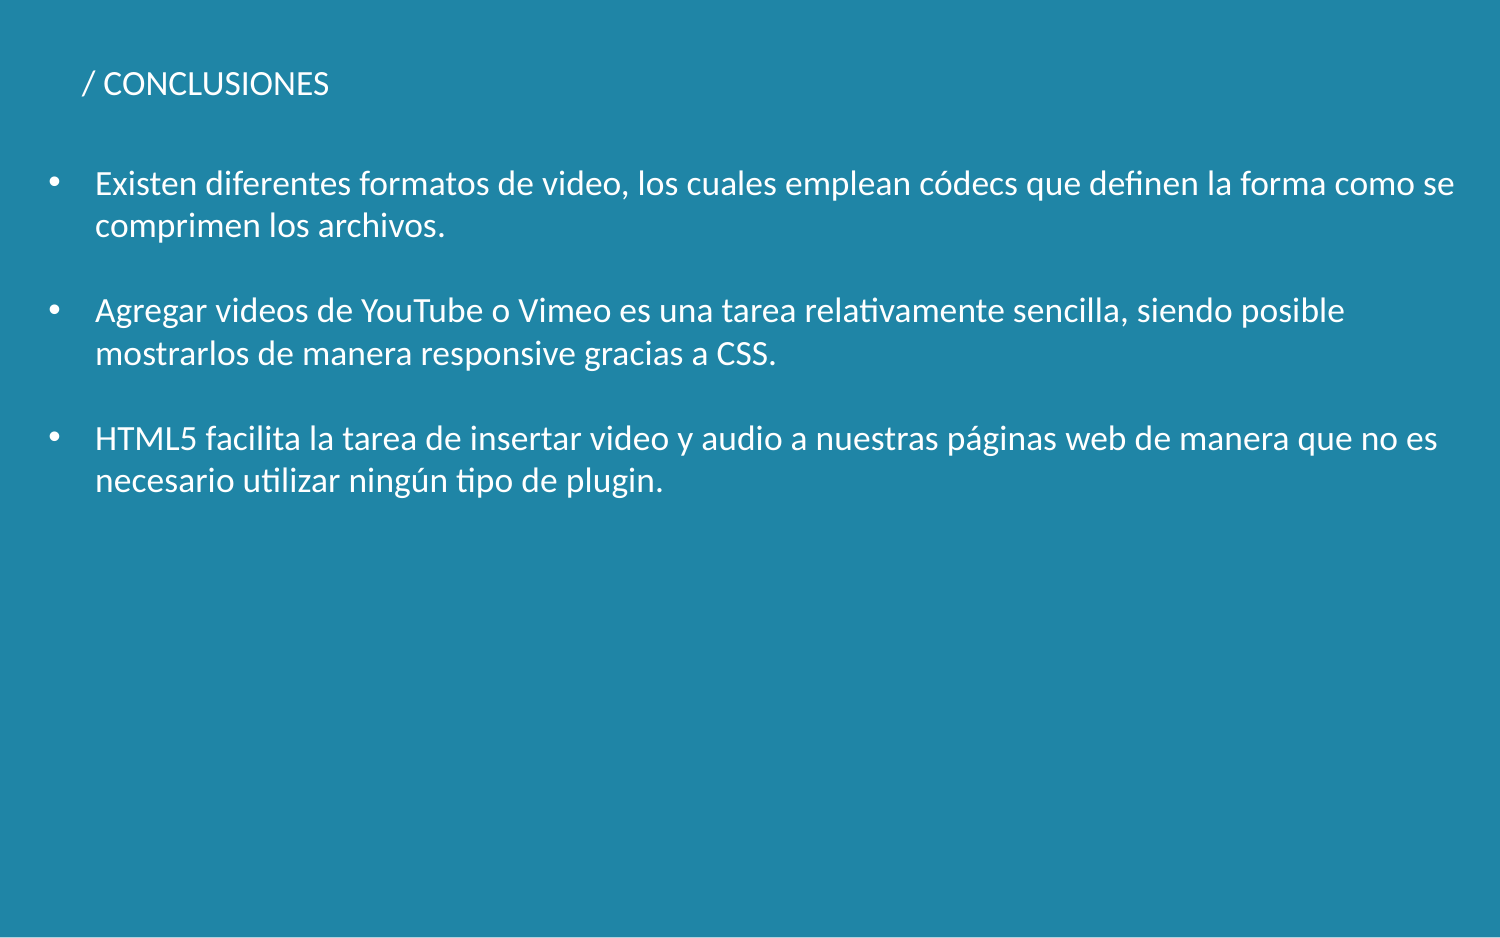

/ CONCLUSIONES
Existen diferentes formatos de video, los cuales emplean códecs que definen la forma como se comprimen los archivos.

Agregar videos de YouTube o Vimeo es una tarea relativamente sencilla, siendo posible mostrarlos de manera responsive gracias a CSS.

HTML5 facilita la tarea de insertar video y audio a nuestras páginas web de manera que no es necesario utilizar ningún tipo de plugin.